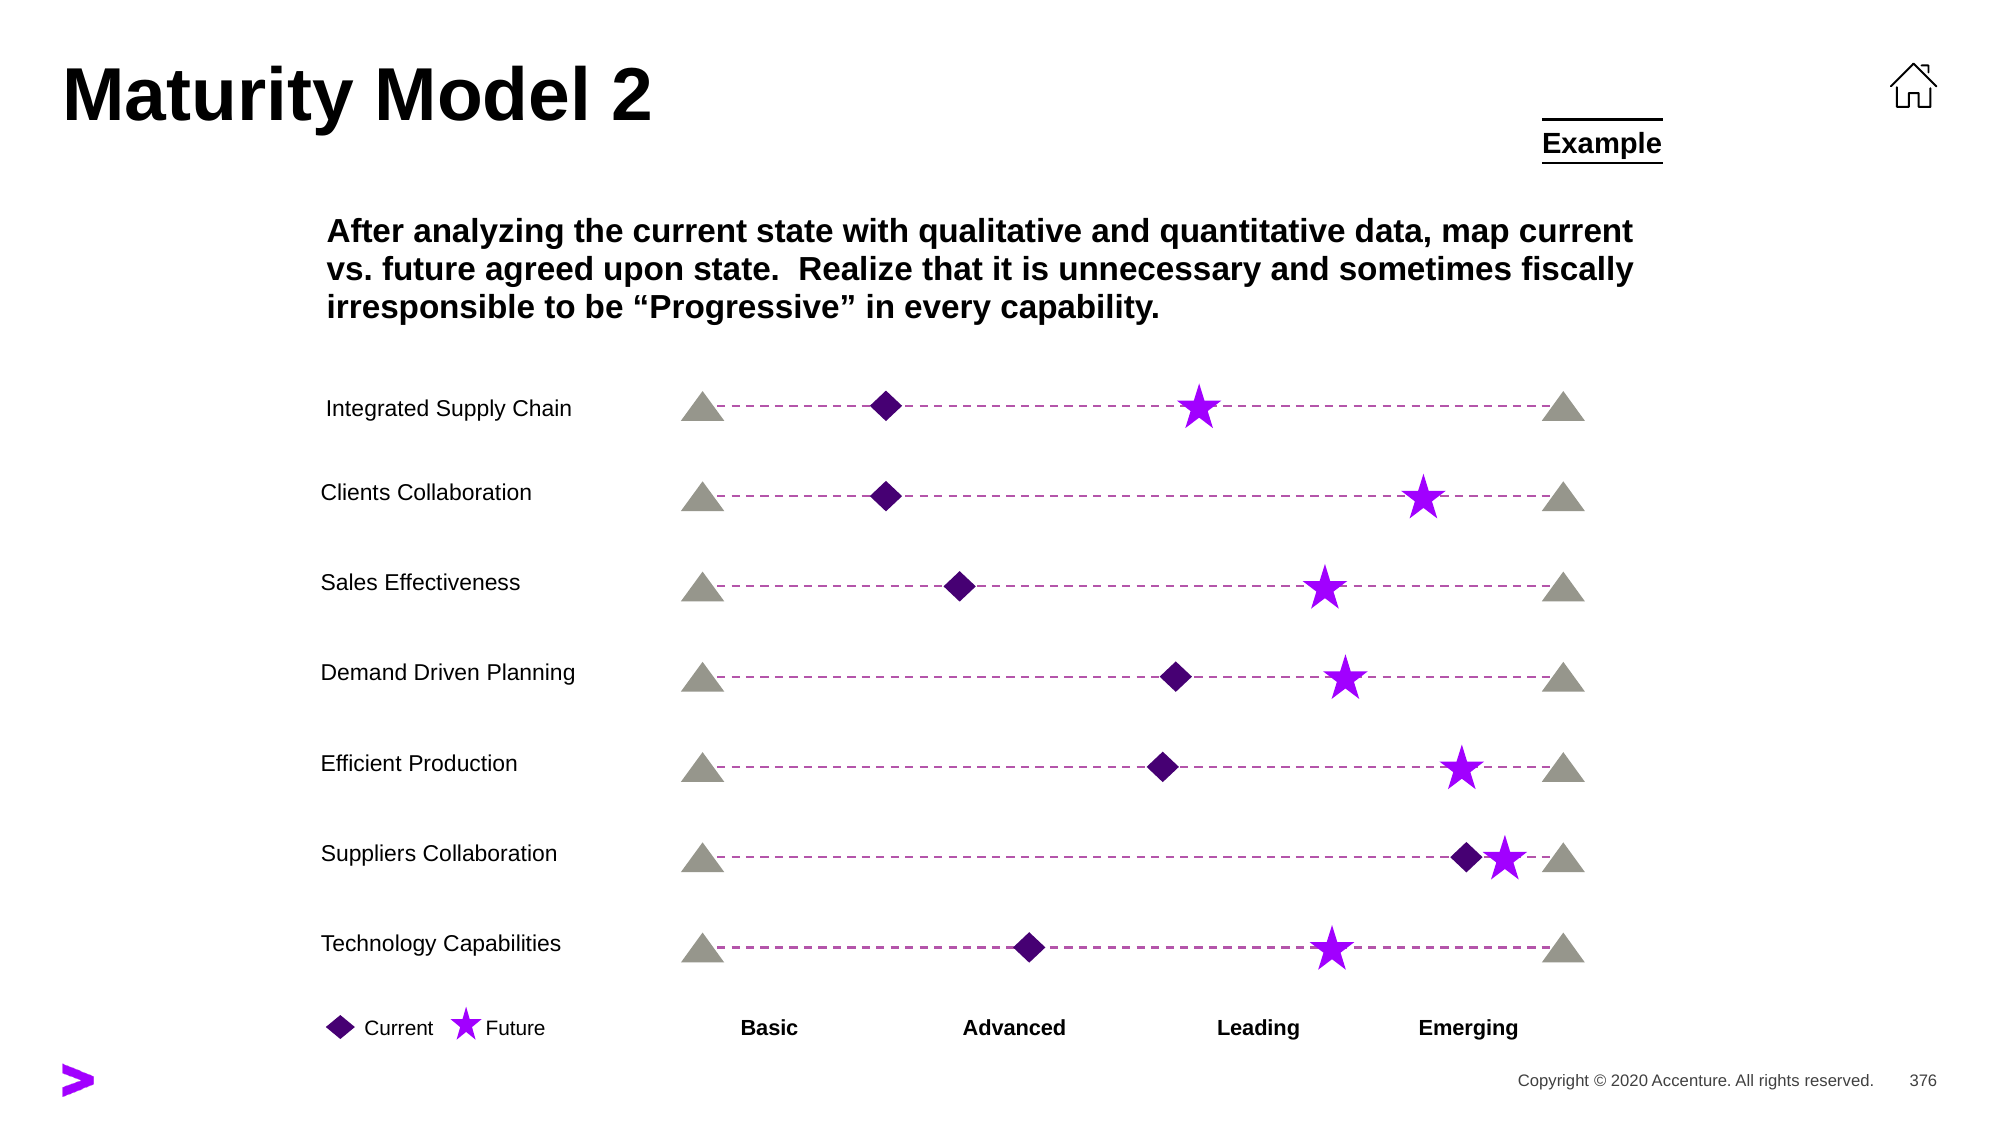

# Maturity Model 2

Example
After analyzing the current state with qualitative and quantitative data, map current vs. future agreed upon state.  Realize that it is unnecessary and sometimes fiscally irresponsible to be “Progressive” in every capability.

Integrated Supply Chain

Clients Collaboration

Sales Effectiveness

Demand Driven Planning

Efficient Production

Suppliers Collaboration

Technology Capabilities

Basic
Advanced
Leading
Emerging
Current
Future